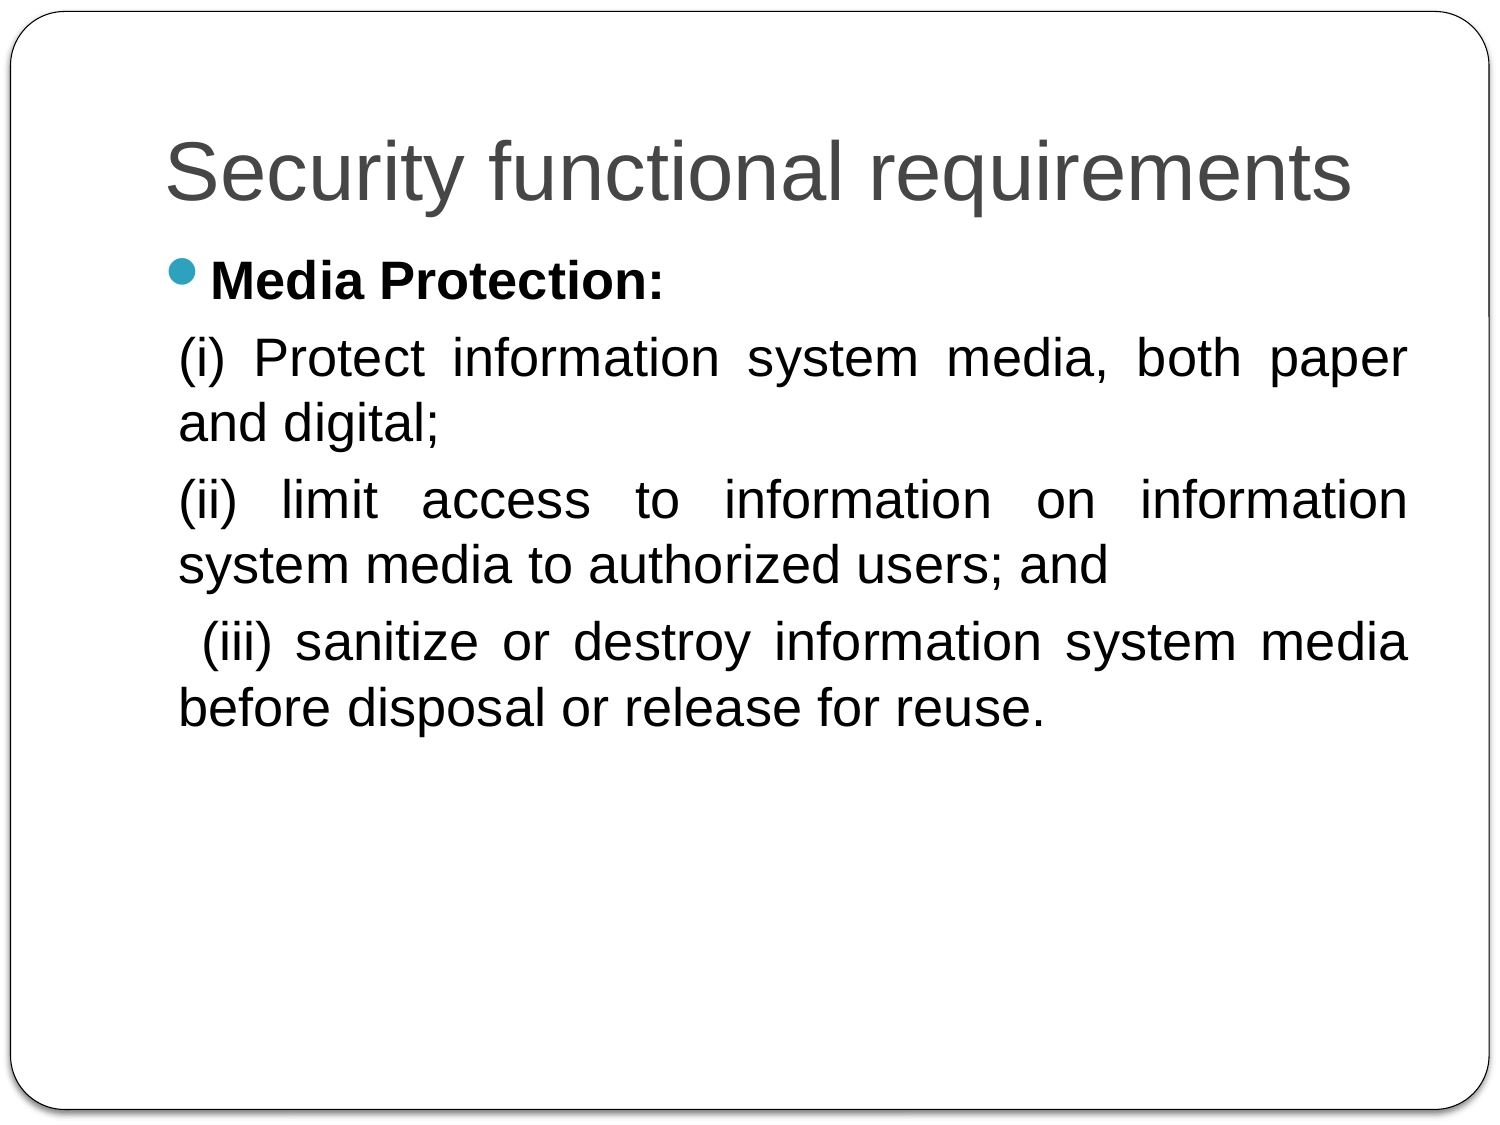

# Security functional requirements
Media Protection:
(i) Protect information system media, both paper and digital;
(ii) limit access to information on information system media to authorized users; and
 (iii) sanitize or destroy information system media before disposal or release for reuse.